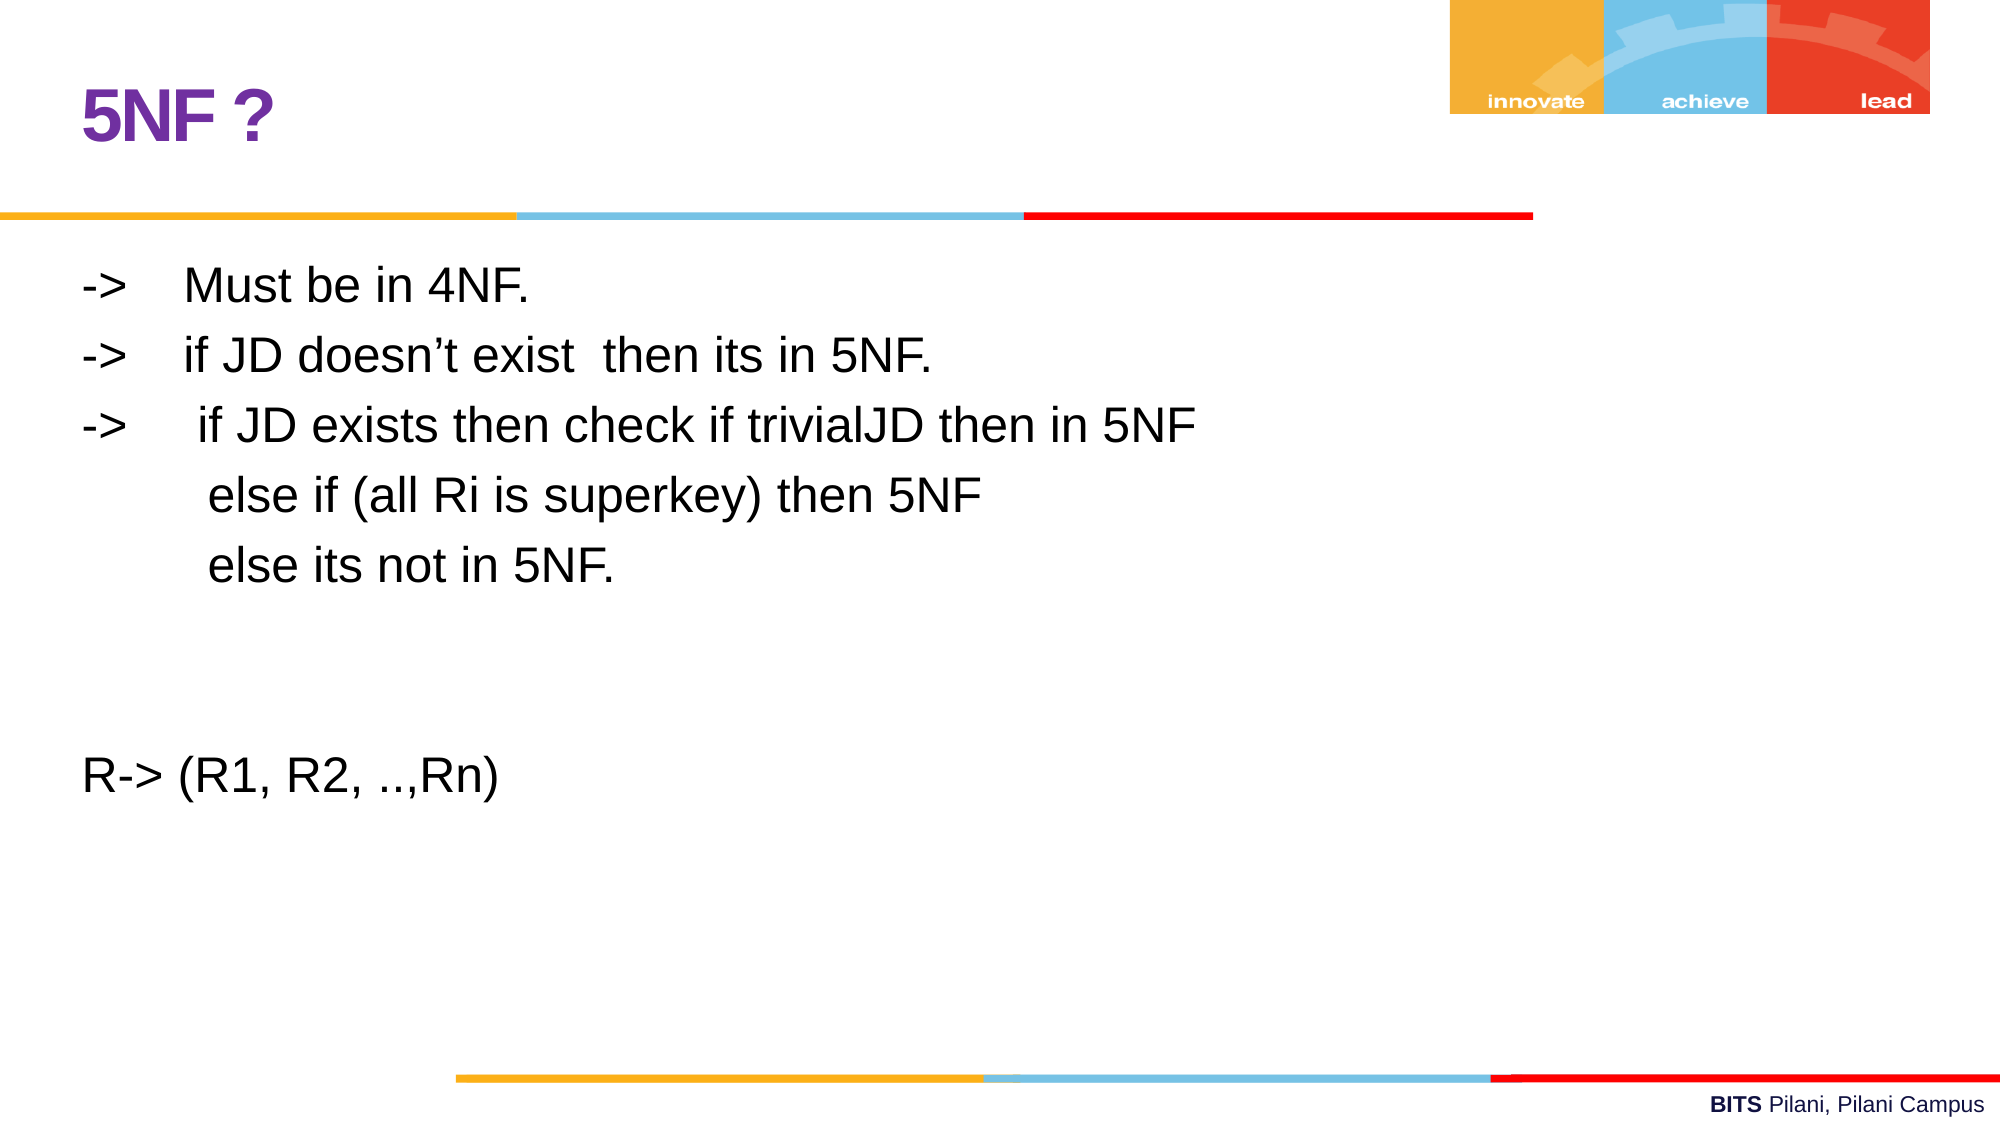

5NF ?
->    Must be in 4NF.
->    if JD doesn’t exist  then its in 5NF.
->     if JD exists then check if trivialJD then in 5NF
         else if (all Ri is superkey) then 5NF
         else its not in 5NF.

R-> (R1, R2, ..,Rn)